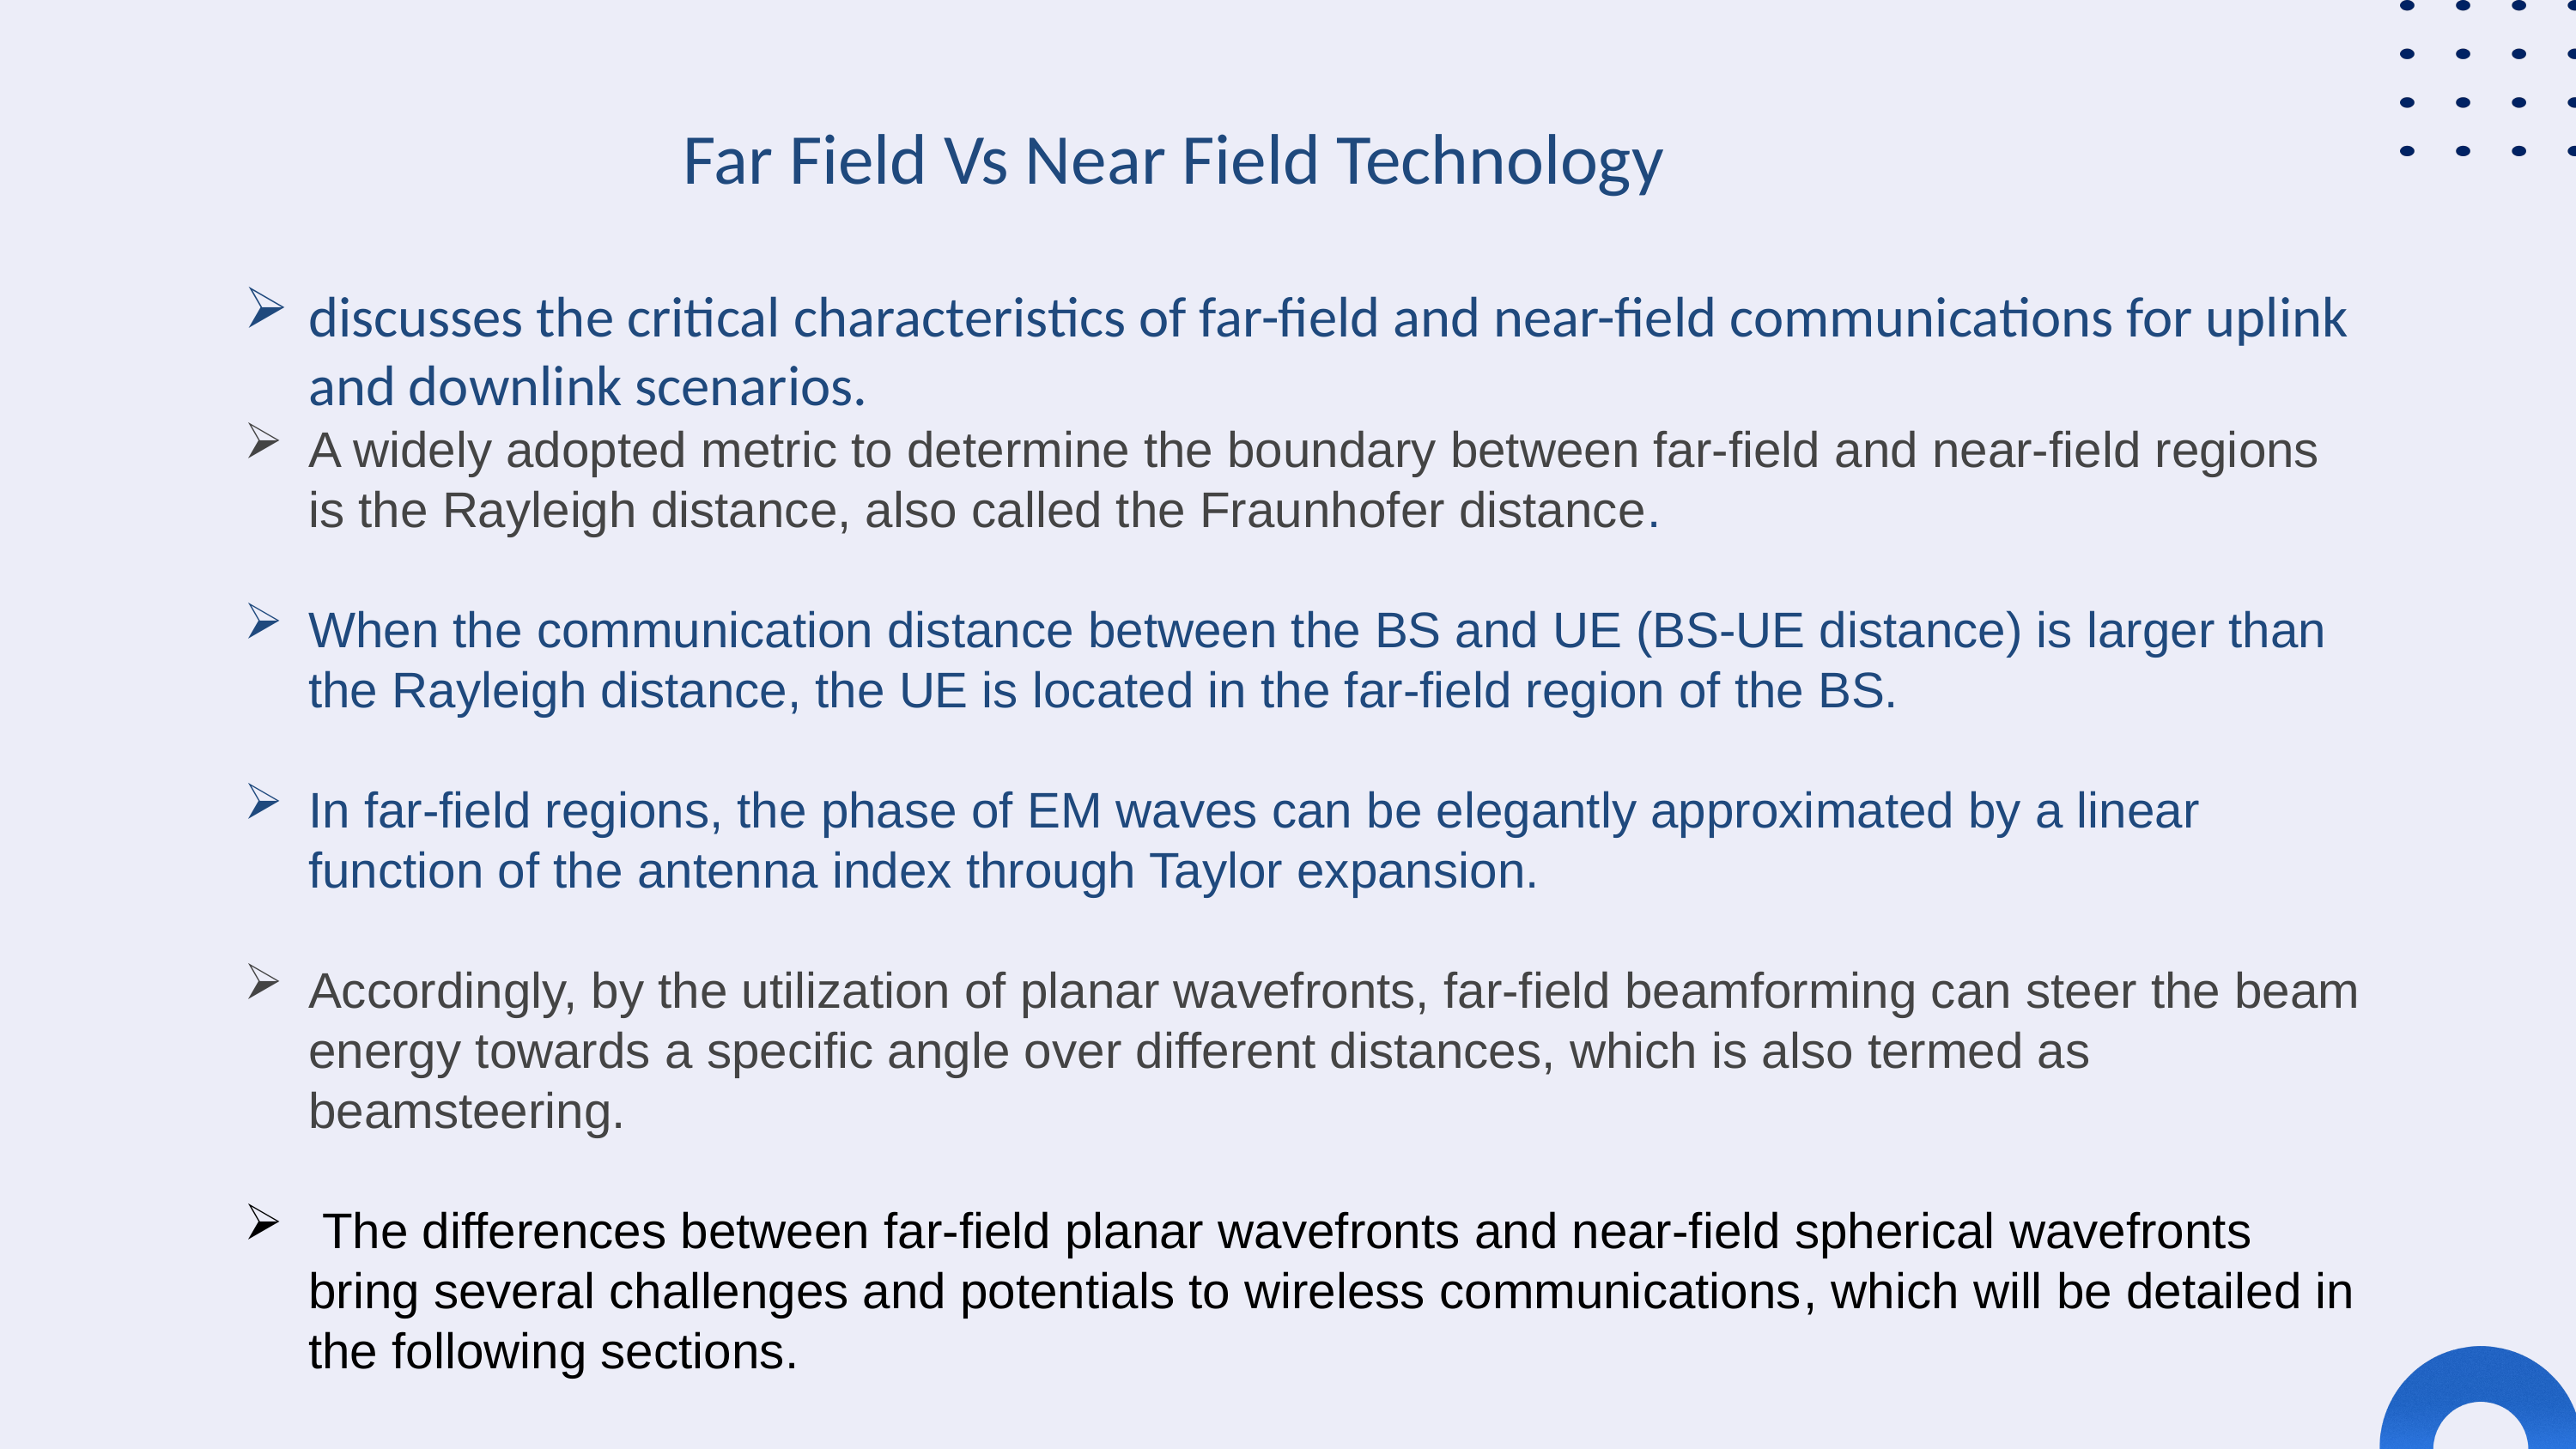

Far Field Vs Near Field Technology
discusses the critical characteristics of far-field and near-field communications for uplink and downlink scenarios.
A widely adopted metric to determine the boundary between far-field and near-field regions is the Rayleigh distance, also called the Fraunhofer distance.

When the communication distance between the BS and UE (BS-UE distance) is larger than the Rayleigh distance, the UE is located in the far-field region of the BS.

In far-field regions, the phase of EM waves can be elegantly approximated by a linear function of the antenna index through Taylor expansion.

Accordingly, by the utilization of planar wavefronts, far-field beamforming can steer the beam energy towards a specific angle over different distances, which is also termed as beamsteering.

 The differences between far-field planar wavefronts and near-field spherical wavefronts bring several challenges and potentials to wireless communications, which will be detailed in the following sections.